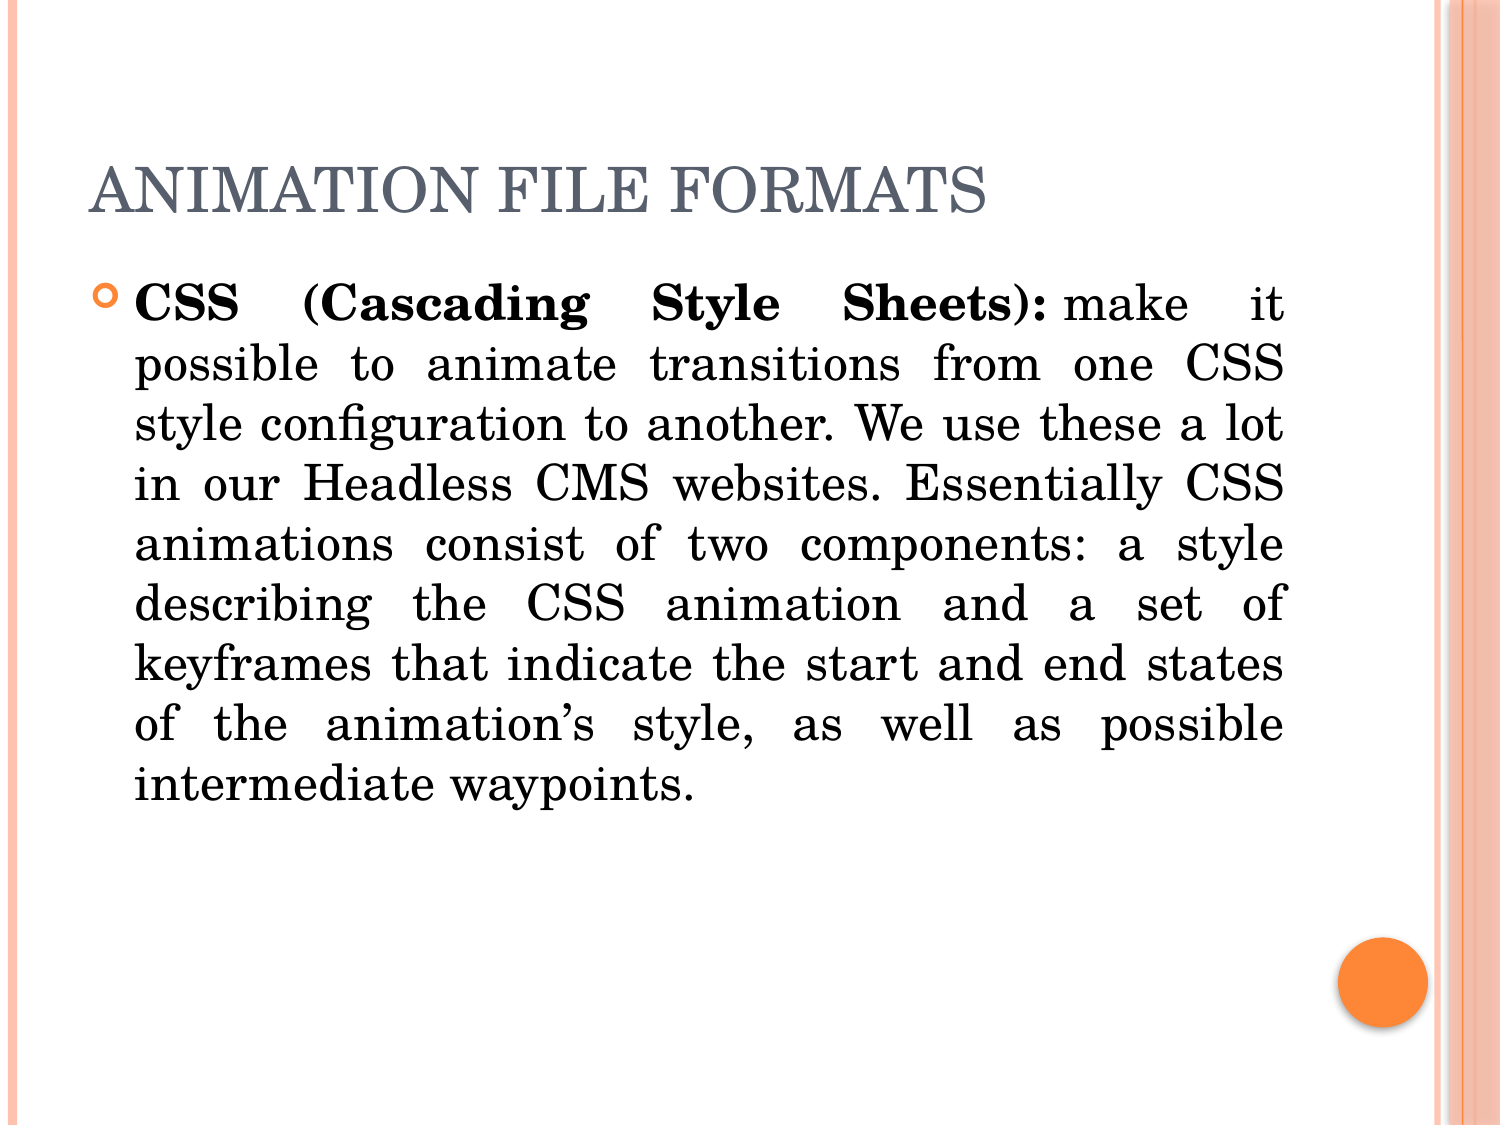

# Animation file formats
CSS (Cascading Style Sheets): make it possible to animate transitions from one CSS style configuration to another. We use these a lot in our Headless CMS websites. Essentially CSS animations consist of two components: a style describing the CSS animation and a set of keyframes that indicate the start and end states of the animation’s style, as well as possible intermediate waypoints.